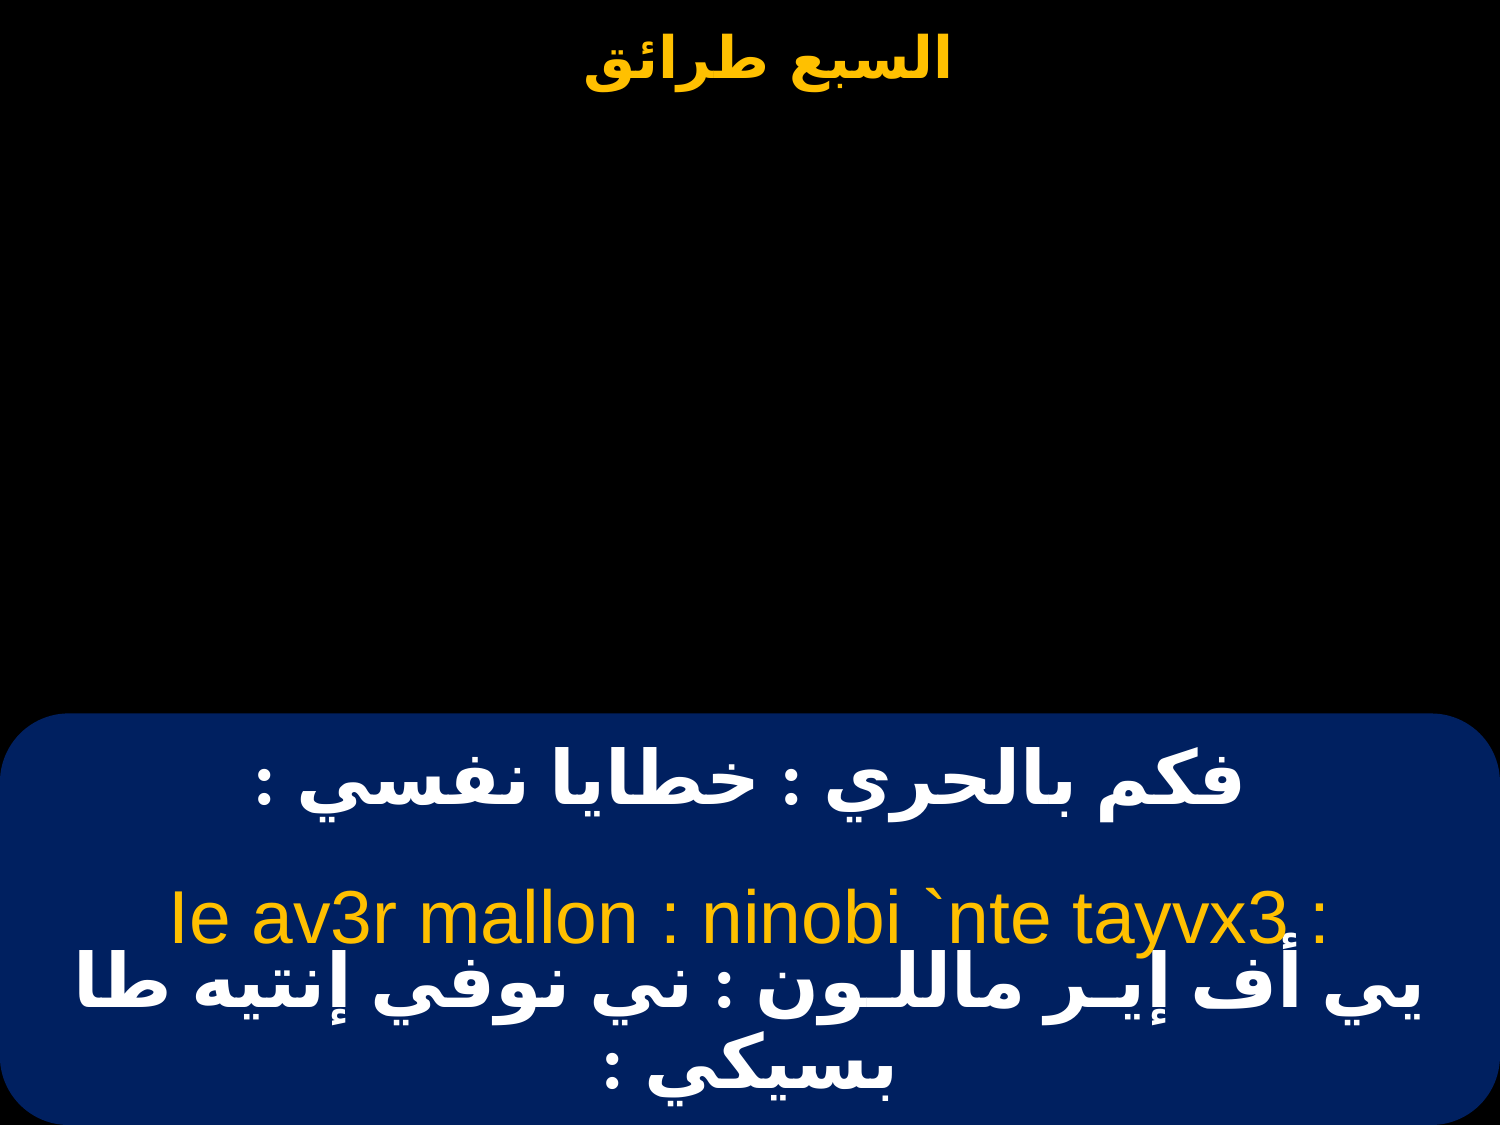

# فكم بالحري : خطايا نفسي :
Ie av3r mallon : ninobi `nte tayvx3 :
يي أف إيـر ماللـون : ني نوفي إنتيه طا بسيكي :